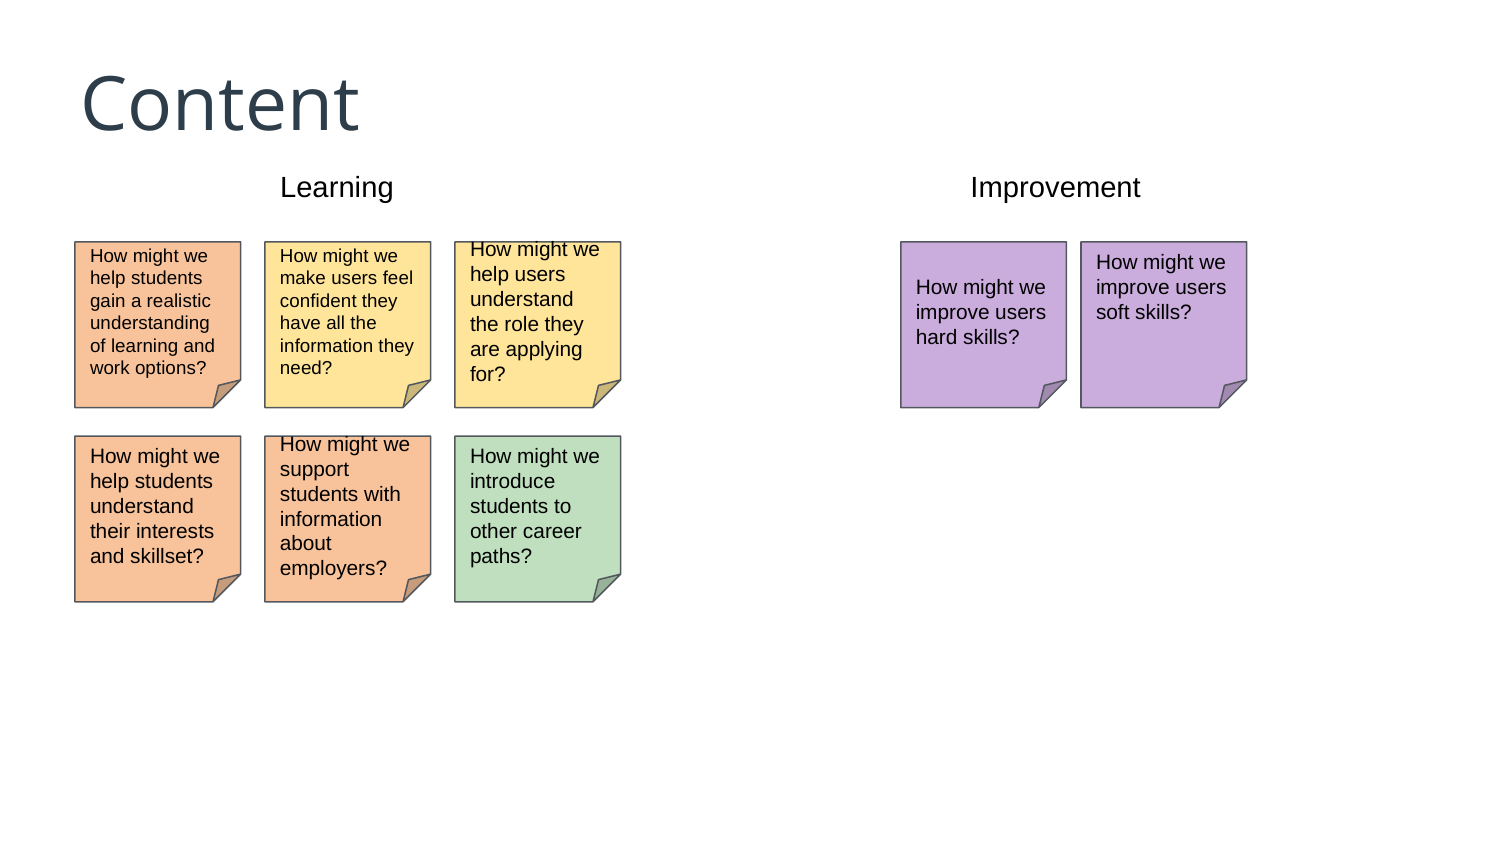

# Content
Learning
Improvement
How might we help students gain a realistic understanding of learning and work options?
How might we make users feel confident they have all the information they need?
How might we help users understand the role they are applying for?
How might we improve users hard skills?
How might we improve users soft skills?

How might we help students understand their interests and skillset?
How might we support students with information about employers?
How might we introduce students to other career paths?